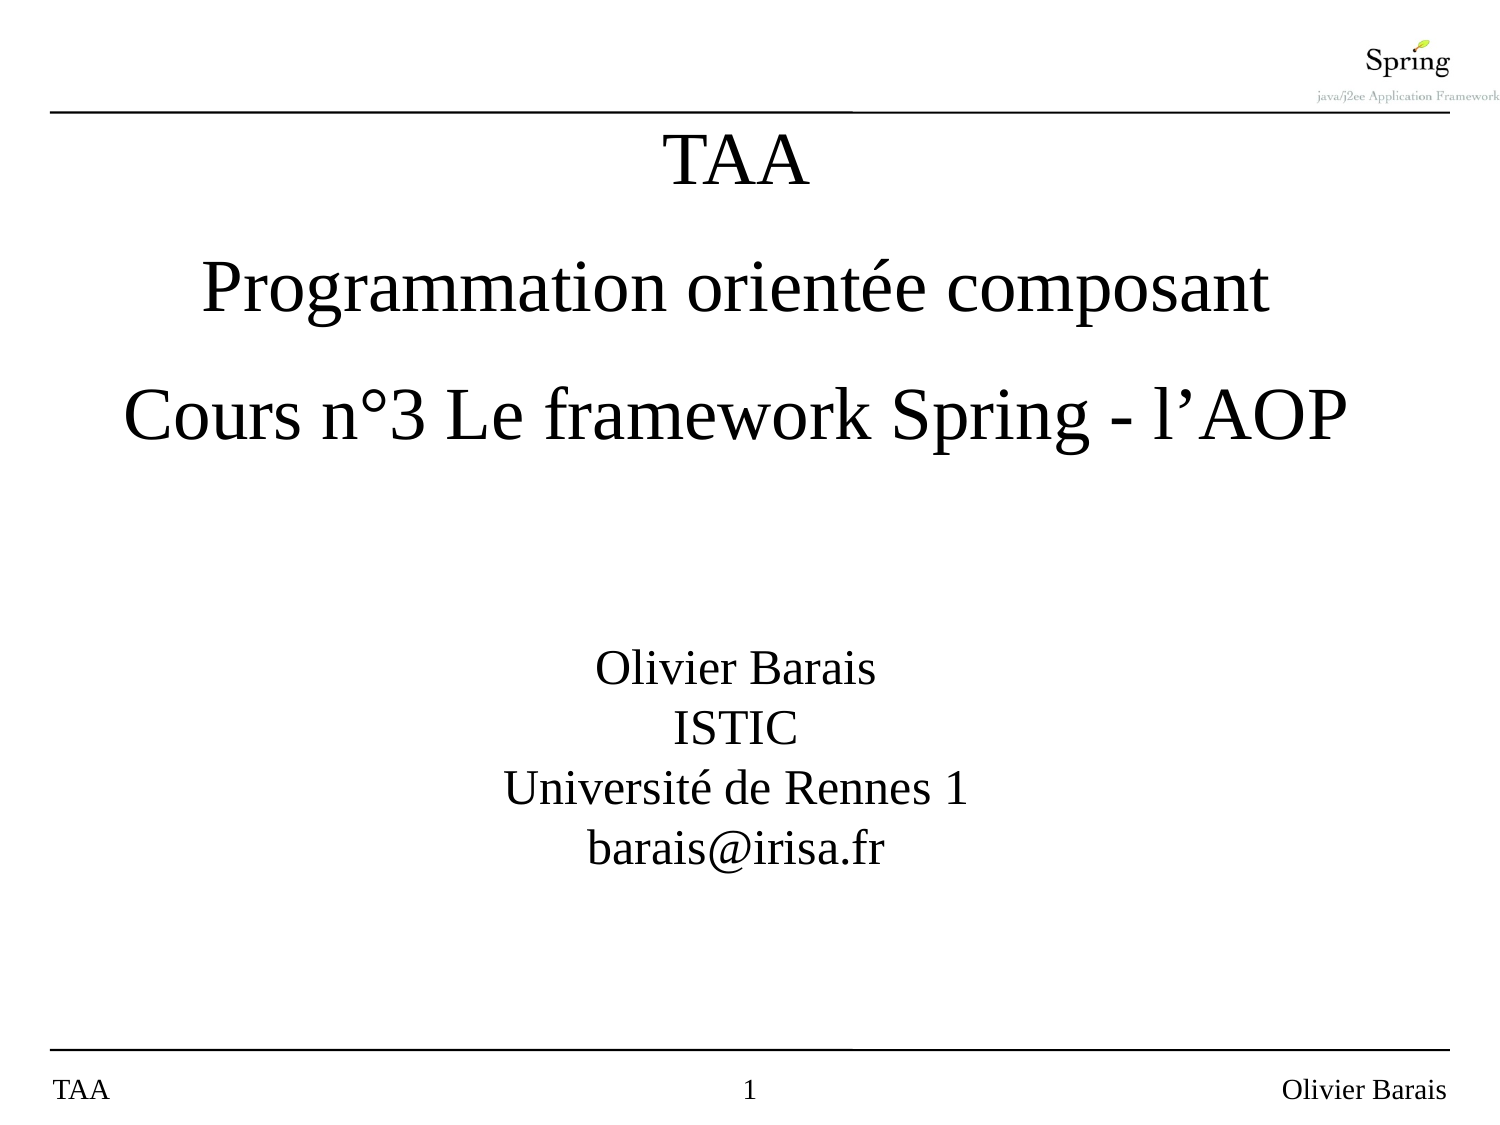

#
TAA
Programmation orientée composant
Cours n°3 Le framework Spring - l’AOP

Olivier Barais
ISTIC
Université de Rennes 1
barais@irisa.fr
TAA
1
Olivier Barais